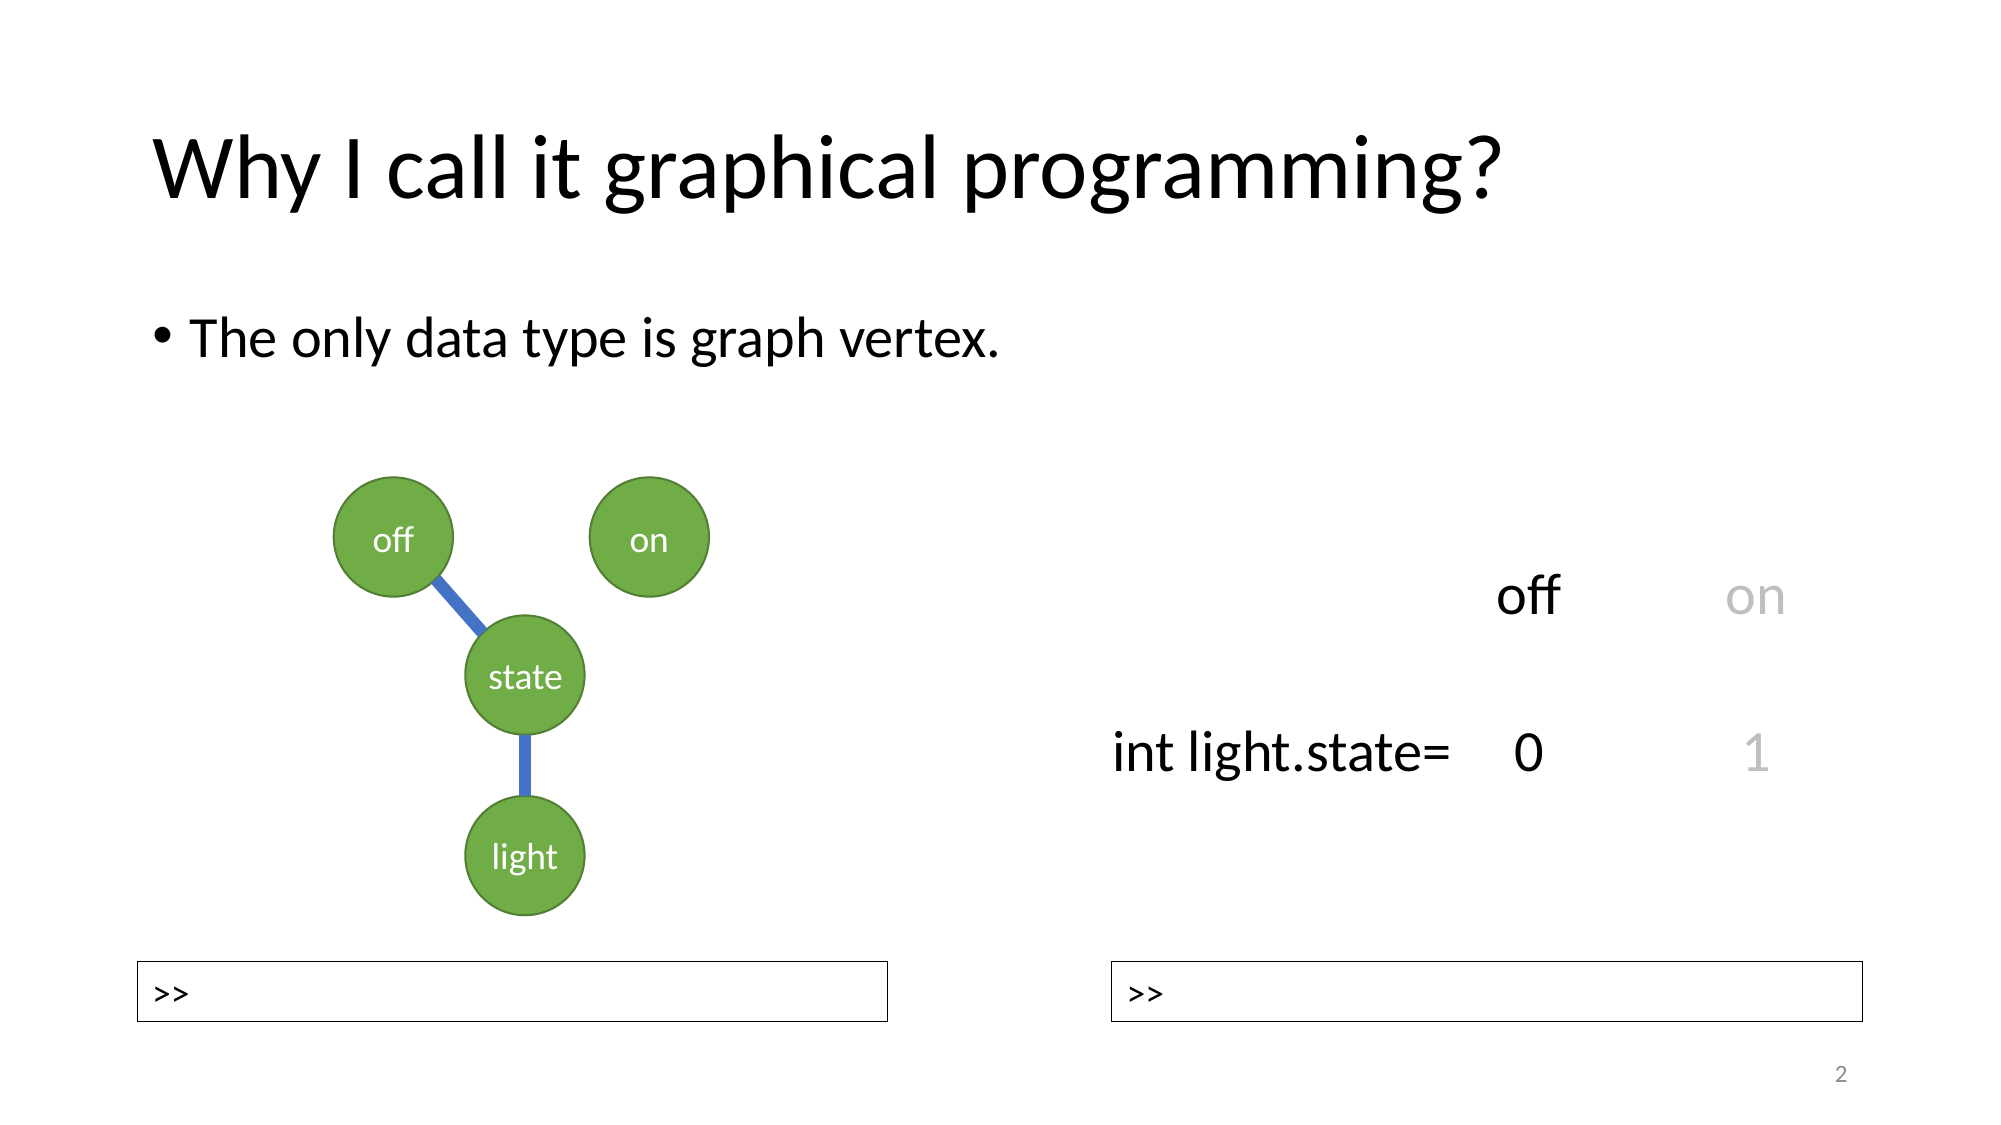

# Why I call it graphical programming?
The only data type is graph vertex.
off
on

state

light
off
on
int light.state=
0
1
>>
>>
2